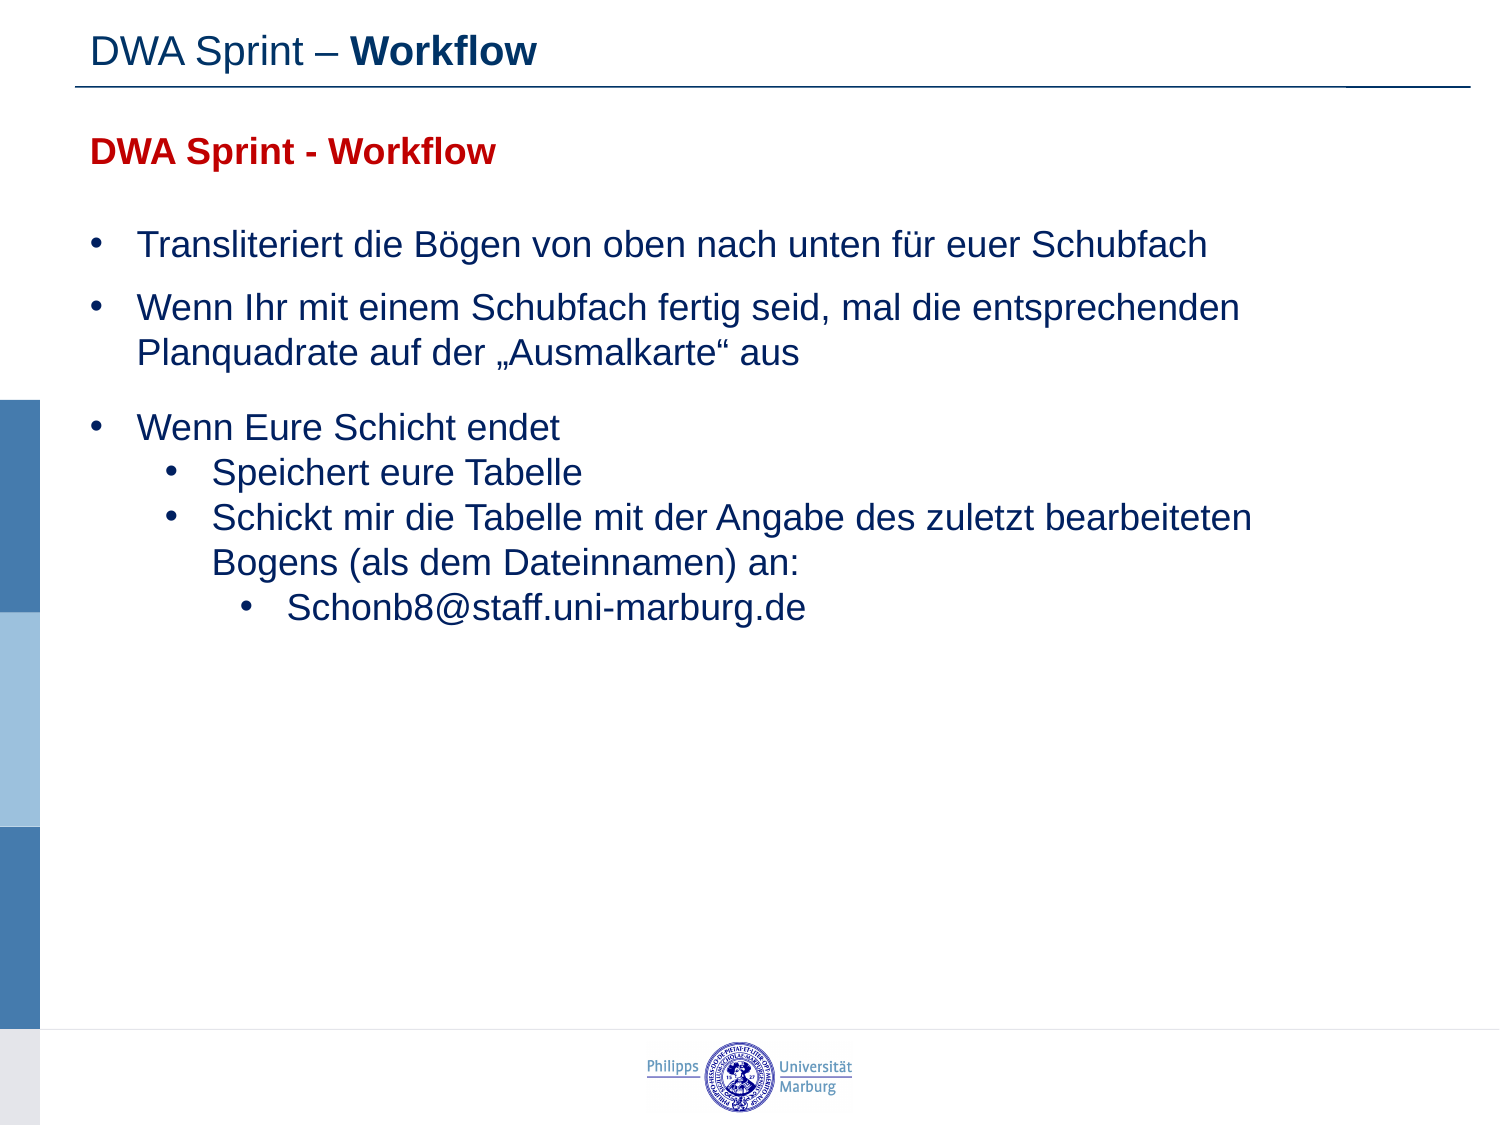

DWA Sprint – Workflow

DWA Sprint - Workflow
Transliteriert die Bögen von oben nach unten für euer Schubfach
Wenn Ihr mit einem Schubfach fertig seid, mal die entsprechenden Planquadrate auf der „Ausmalkarte“ aus
Wenn Eure Schicht endet
Speichert eure Tabelle
Schickt mir die Tabelle mit der Angabe des zuletzt bearbeiteten Bogens (als dem Dateinnamen) an:
Schonb8@staff.uni-marburg.de